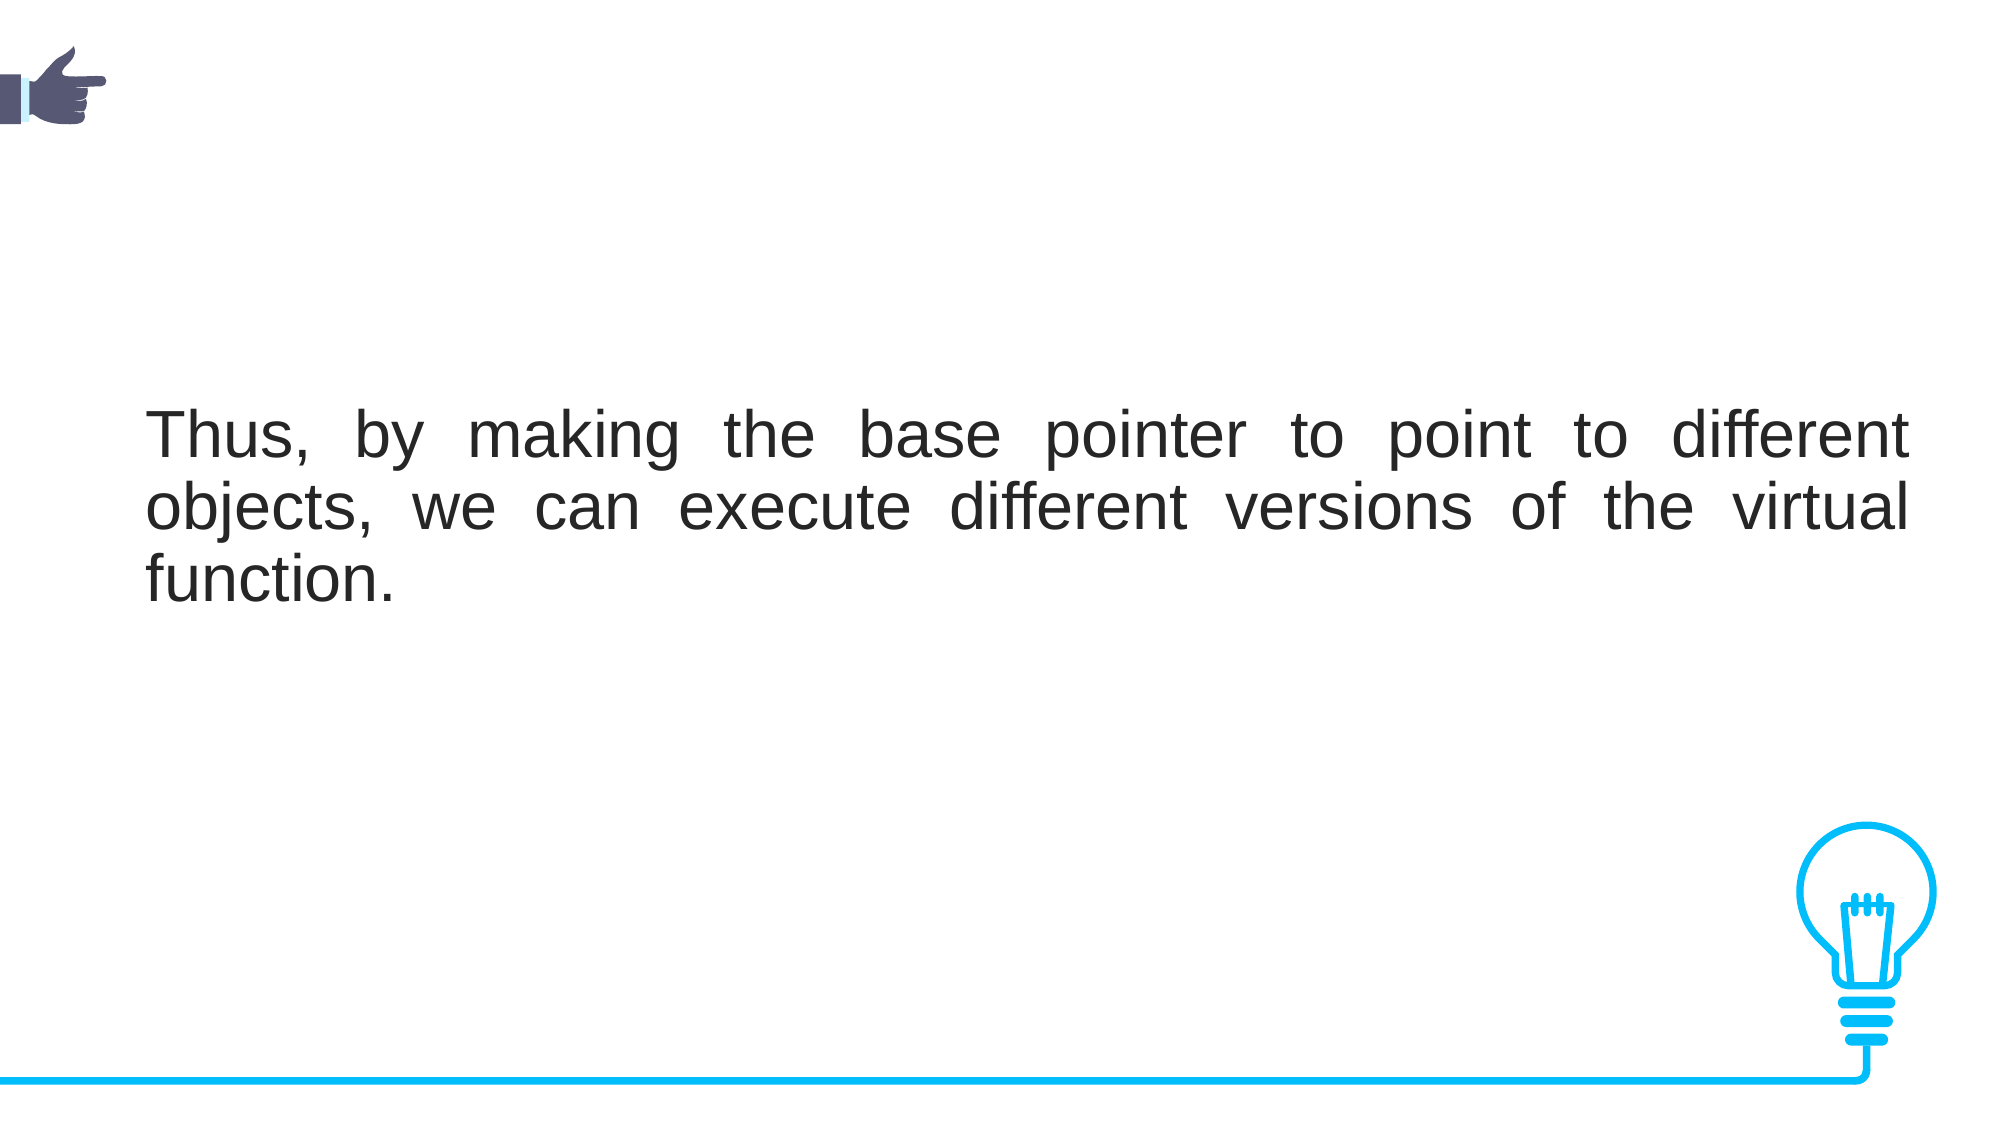

Thus, by making the base pointer to point to different objects, we can execute different versions of the virtual function.